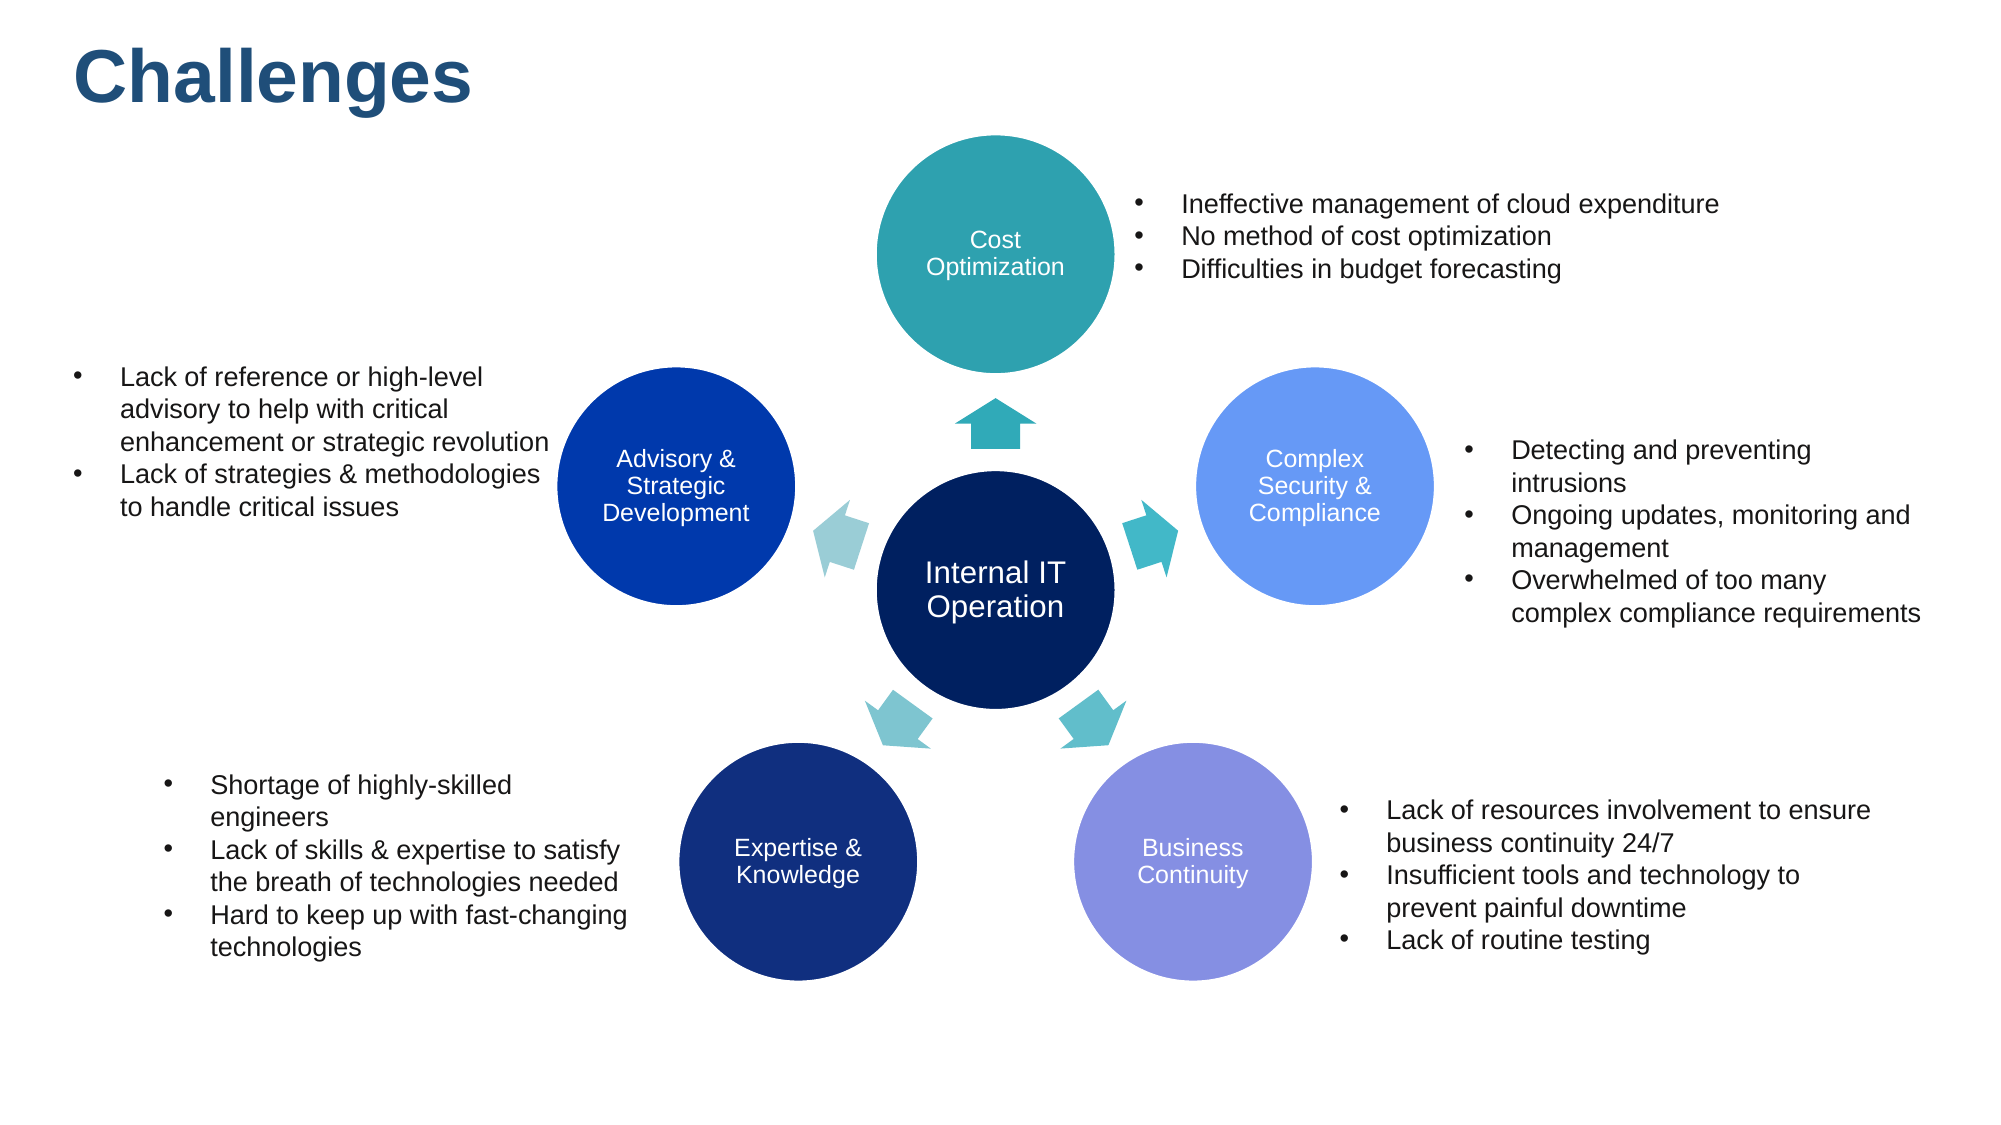

# Challenges
Internal IT Operation

Cost Optimization

Complex Security & Compliance

Business Continuity

Expertise & Knowledge

Advisory & Strategic Development
Ineffective management of cloud expenditure
No method of cost optimization
Difficulties in budget forecasting
Lack of reference or high-level advisory to help with critical enhancement or strategic revolution
Lack of strategies & methodologies to handle critical issues
Detecting and preventing intrusions
Ongoing updates, monitoring and management
Overwhelmed of too many complex compliance requirements
Shortage of highly-skilled engineers
Lack of skills & expertise to satisfy the breath of technologies needed
Hard to keep up with fast-changing technologies
Lack of resources involvement to ensure business continuity 24/7
Insufficient tools and technology to prevent painful downtime
Lack of routine testing